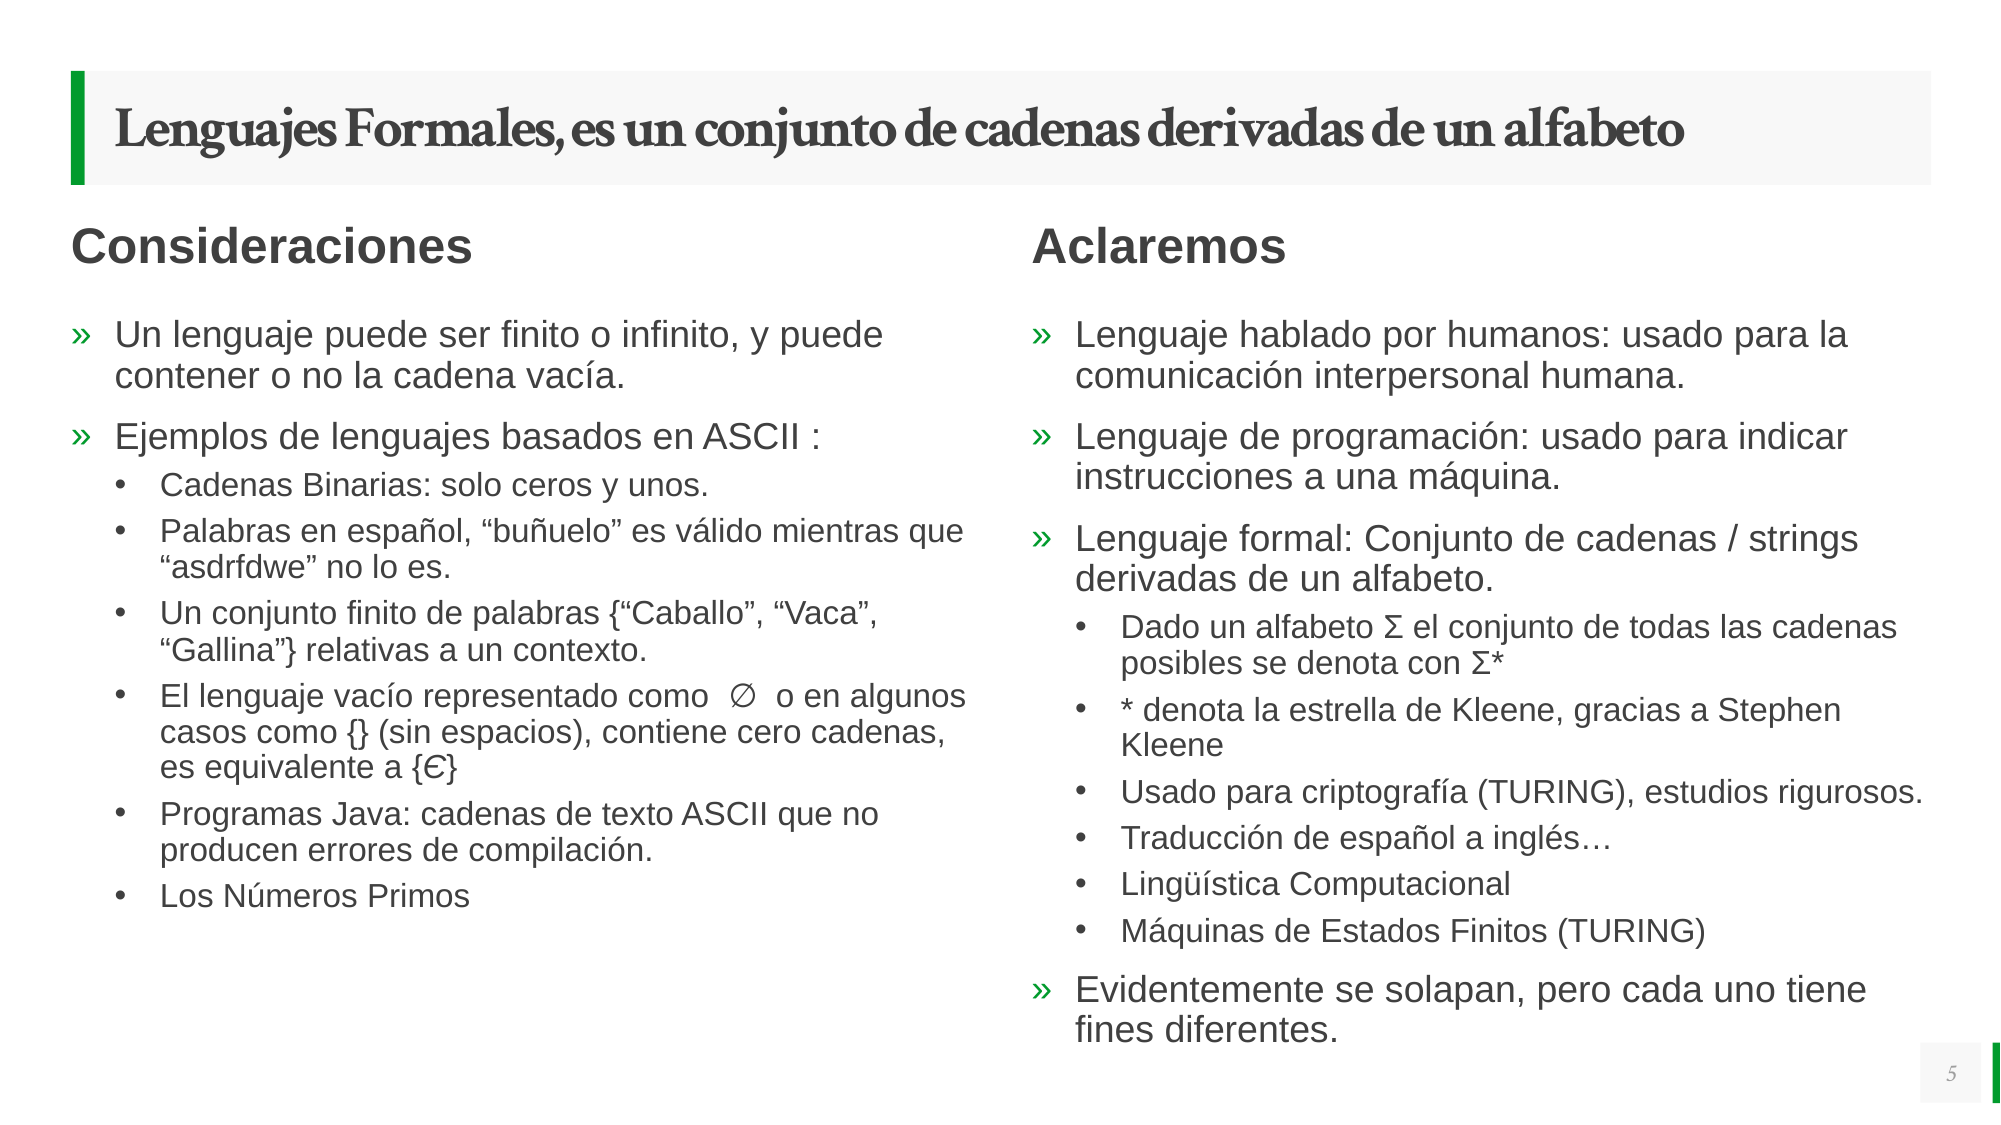

# Lenguajes Formales, es un conjunto de cadenas derivadas de un alfabeto
Consideraciones
Aclaremos
Un lenguaje puede ser finito o infinito, y puede contener o no la cadena vacía.
Ejemplos de lenguajes basados en ASCII :
Cadenas Binarias: solo ceros y unos.
Palabras en español, “buñuelo” es válido mientras que “asdrfdwe” no lo es.
Un conjunto finito de palabras {“Caballo”, “Vaca”, “Gallina”} relativas a un contexto.
El lenguaje vacío representado como  ∅  o en algunos casos como {} (sin espacios), contiene cero cadenas, es equivalente a {Є}
Programas Java: cadenas de texto ASCII que no producen errores de compilación.
Los Números Primos

Lenguaje hablado por humanos: usado para la comunicación interpersonal humana.
Lenguaje de programación: usado para indicar instrucciones a una máquina.
Lenguaje formal: Conjunto de cadenas / strings derivadas de un alfabeto.
Dado un alfabeto Σ el conjunto de todas las cadenas posibles se denota con Σ*
* denota la estrella de Kleene, gracias a Stephen Kleene
Usado para criptografía (TURING), estudios rigurosos.
Traducción de español a inglés…
Lingüística Computacional
Máquinas de Estados Finitos (TURING)
Evidentemente se solapan, pero cada uno tiene fines diferentes.
5